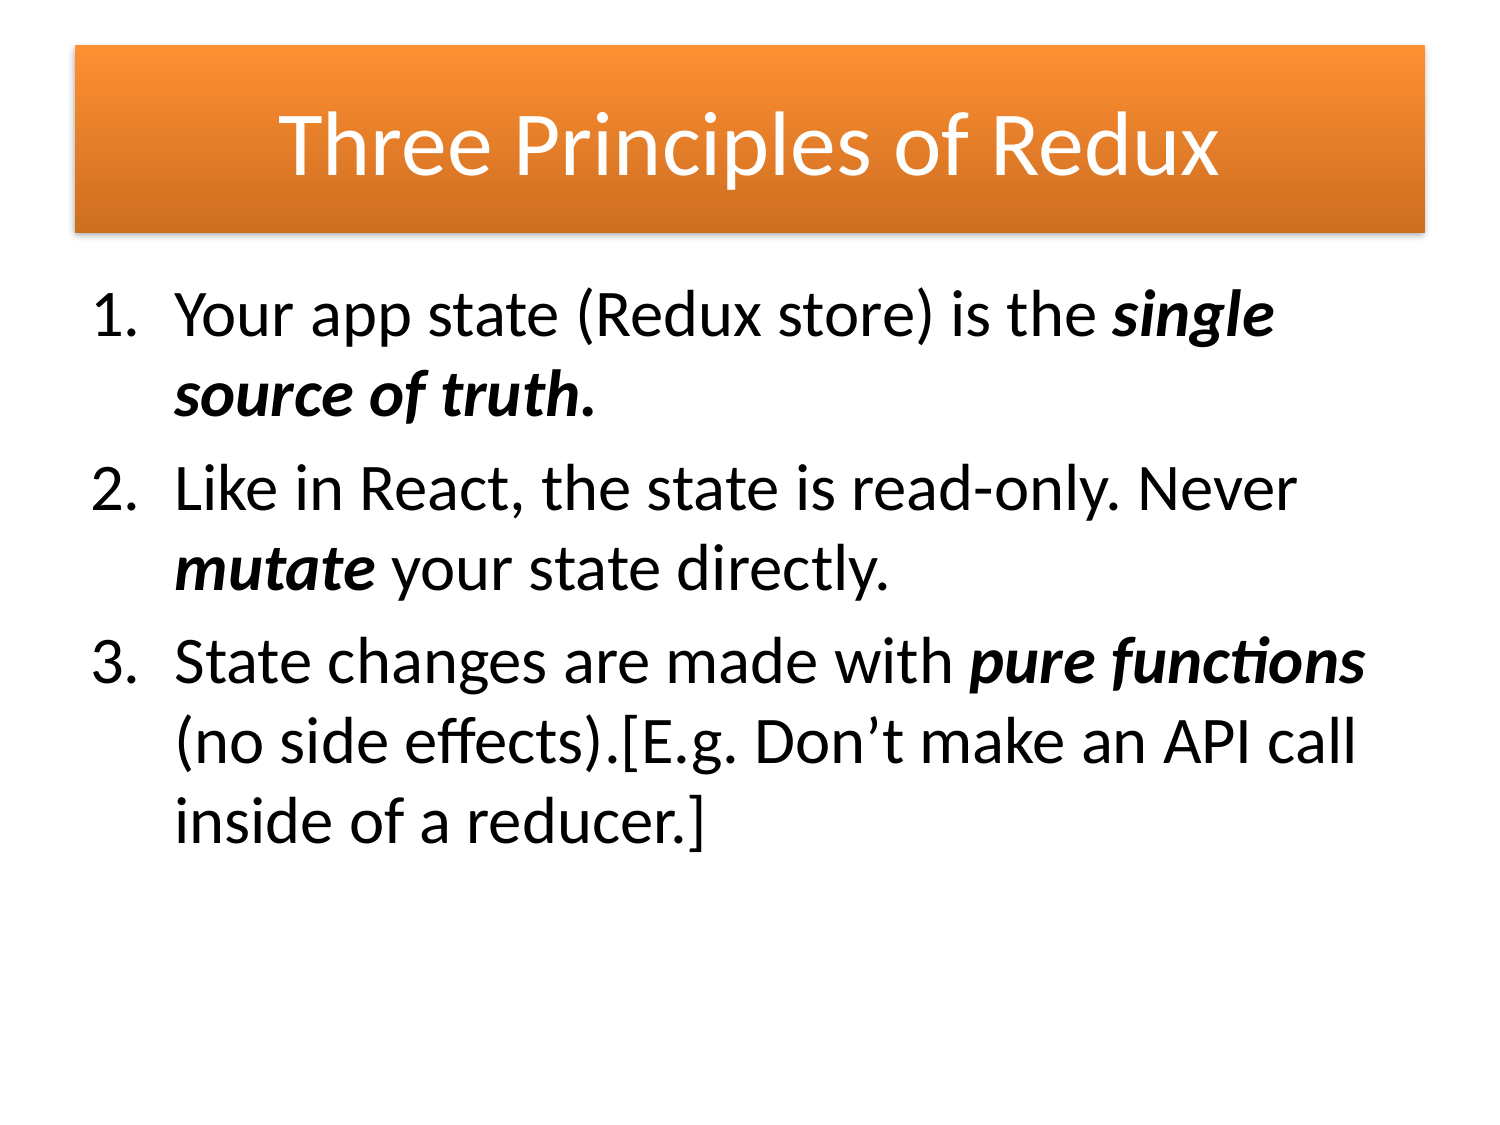

# Three Principles of Redux
Your app state (Redux store) is the single source of truth.
Like in React, the state is read-only. Never mutate your state directly.
State changes are made with pure functions (no side effects).[E.g. Don’t make an API call inside of a reducer.]